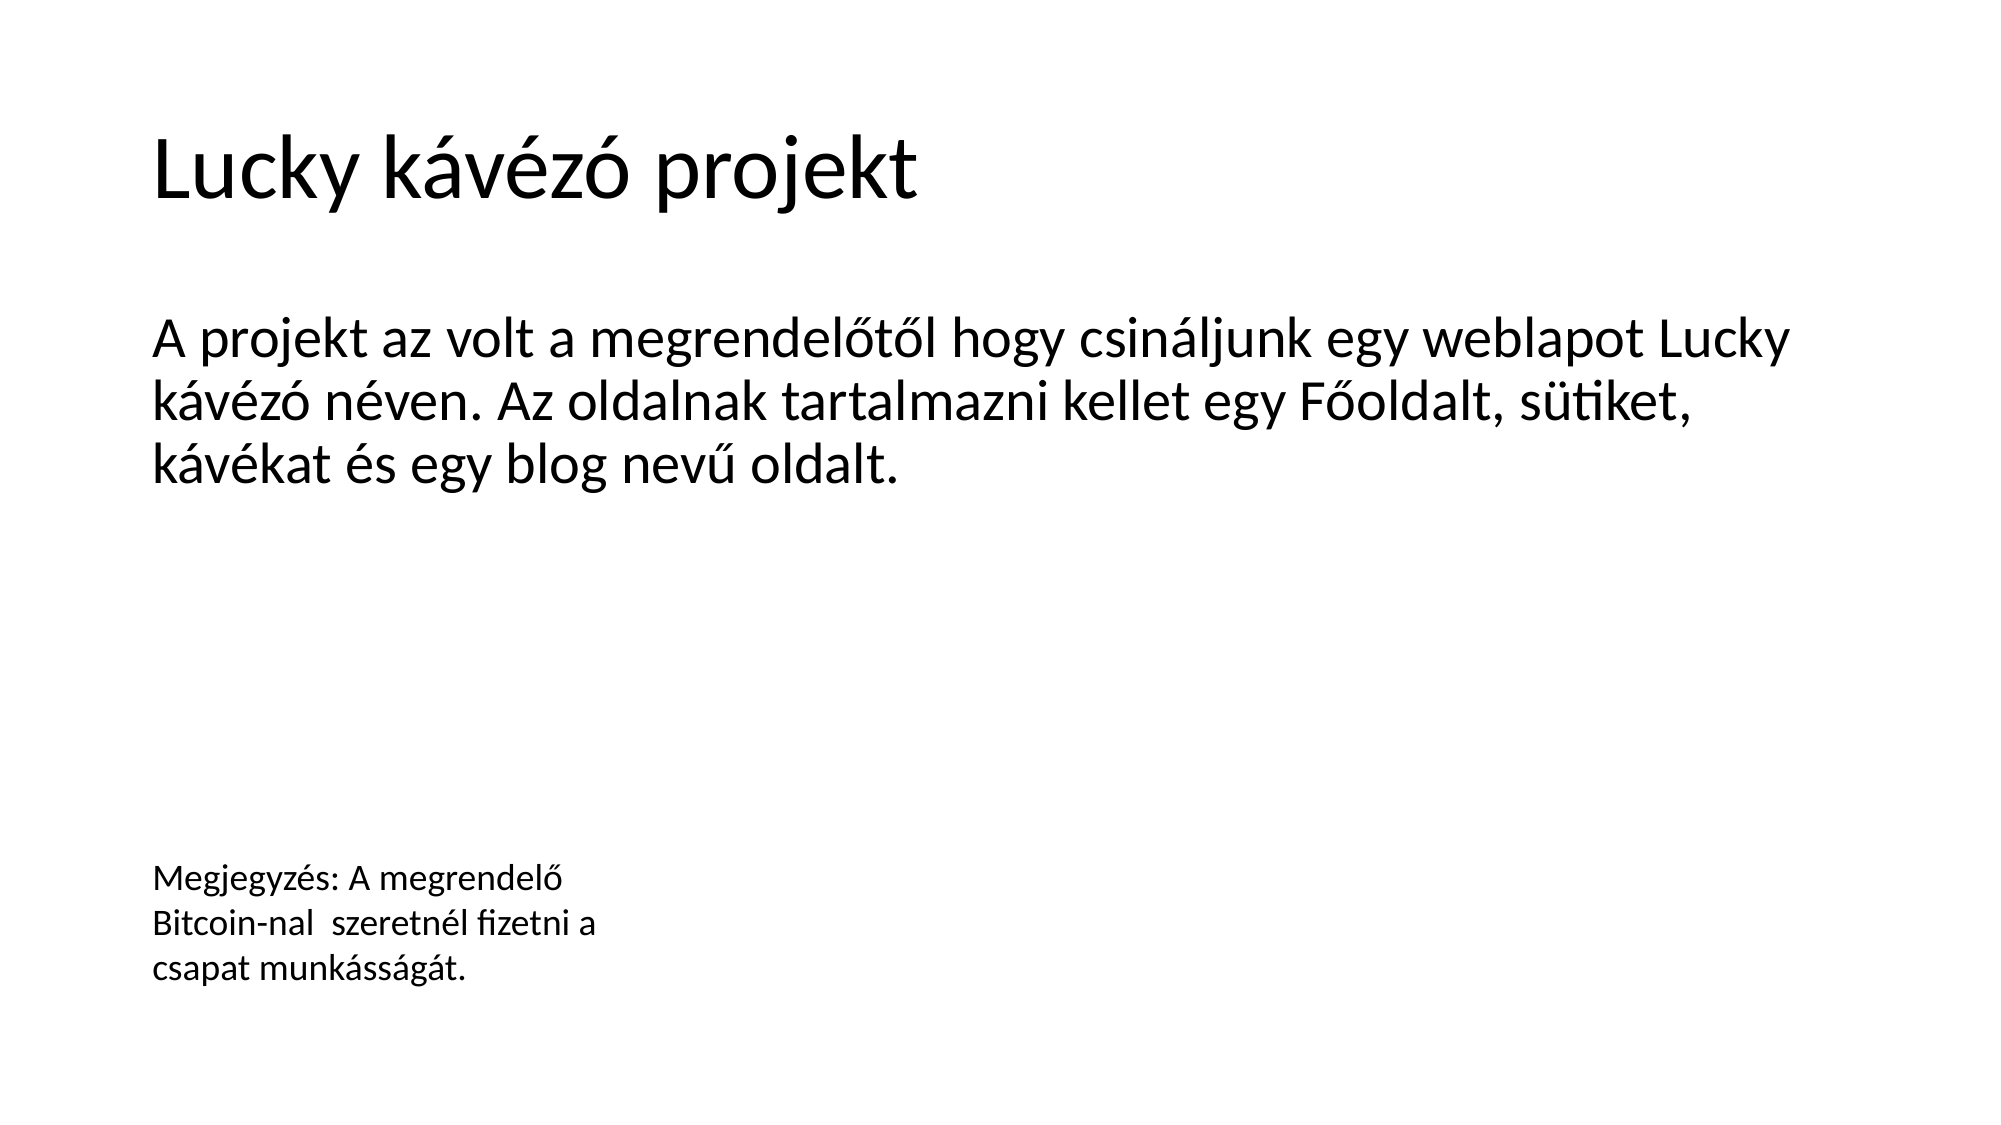

# Lucky kávézó projekt
A projekt az volt a megrendelőtől hogy csináljunk egy weblapot Lucky kávézó néven. Az oldalnak tartalmazni kellet egy Főoldalt, sütiket, kávékat és egy blog nevű oldalt.
Megjegyzés: A megrendelő Bitcoin-nal  szeretnél fizetni a csapat munkásságát.